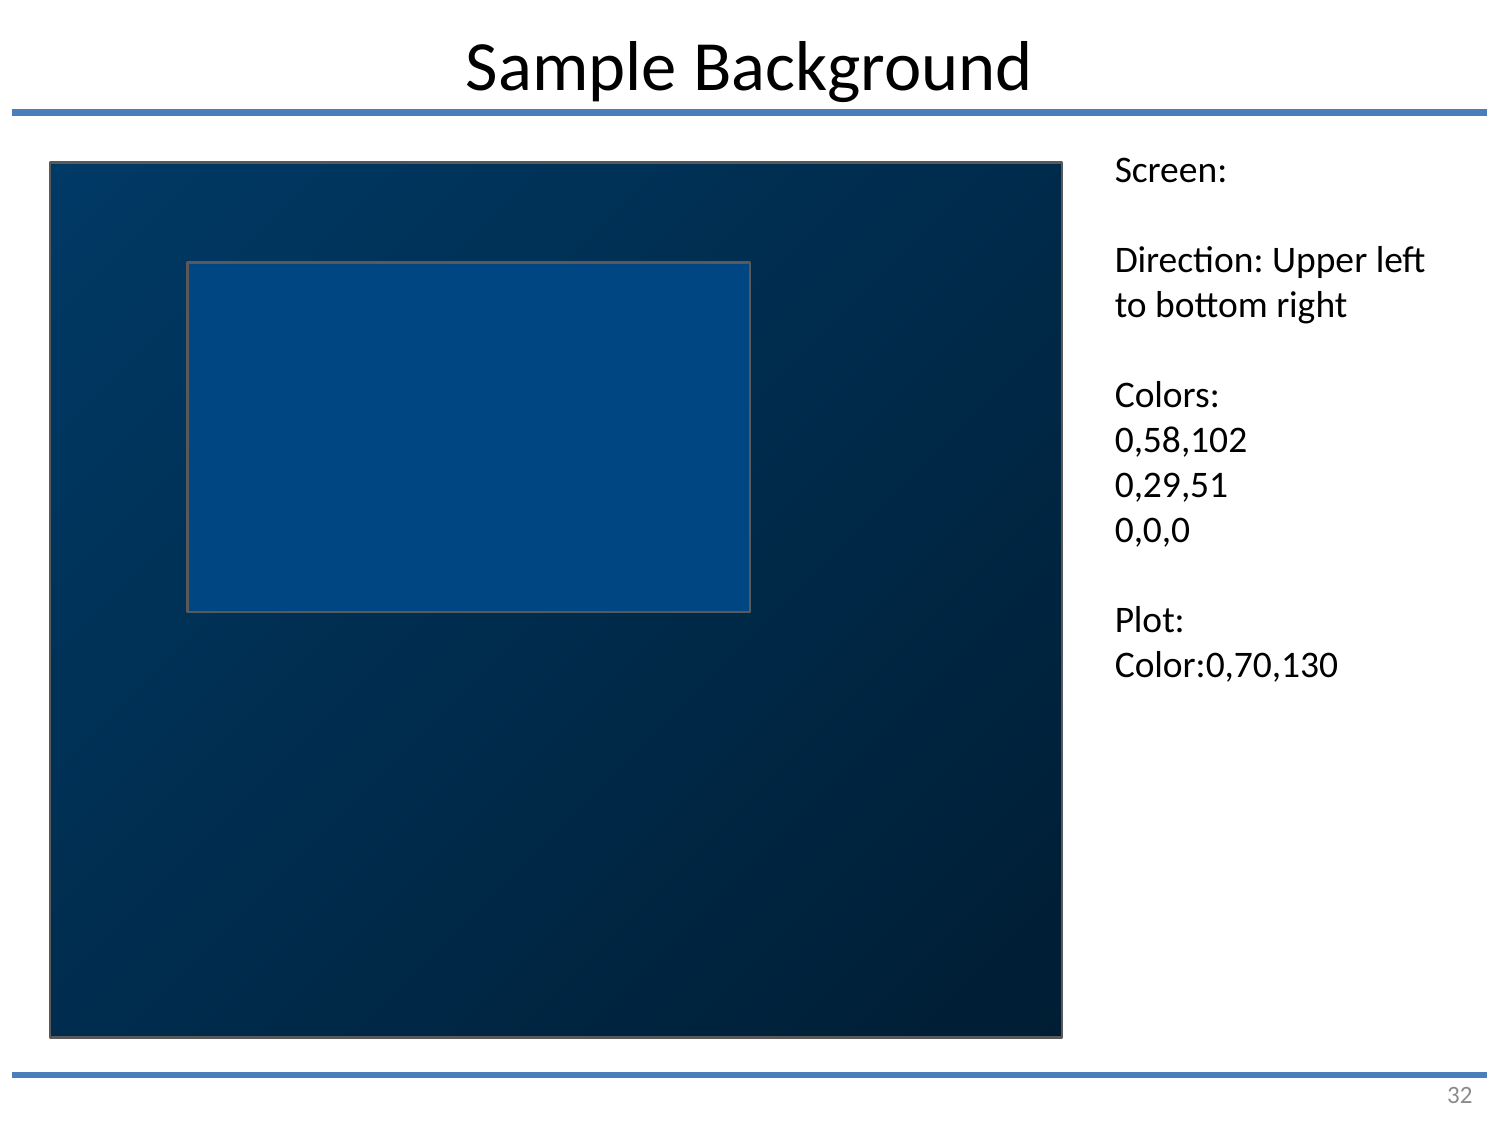

# Sample Background
Screen:

Direction: Upper left to bottom right

Colors:
0,58,102
0,29,51
0,0,0

Plot:
Color:0,70,130

32